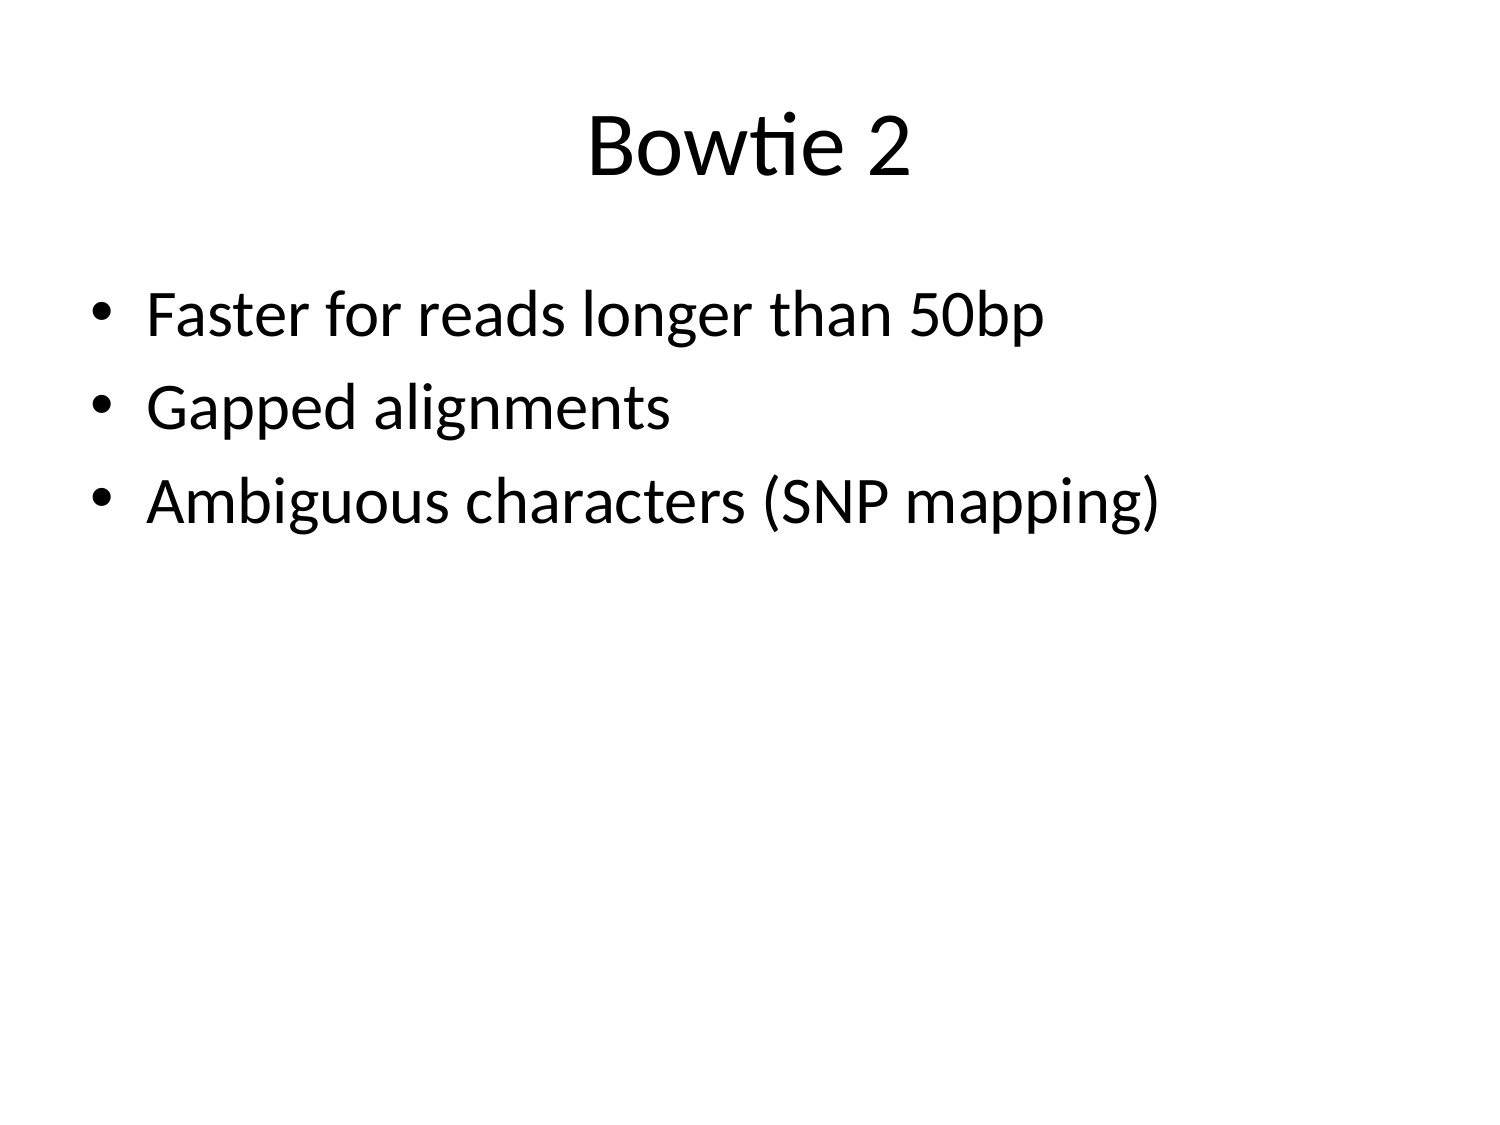

# Bowtie 2
Faster for reads longer than 50bp
Gapped alignments
Ambiguous characters (SNP mapping)